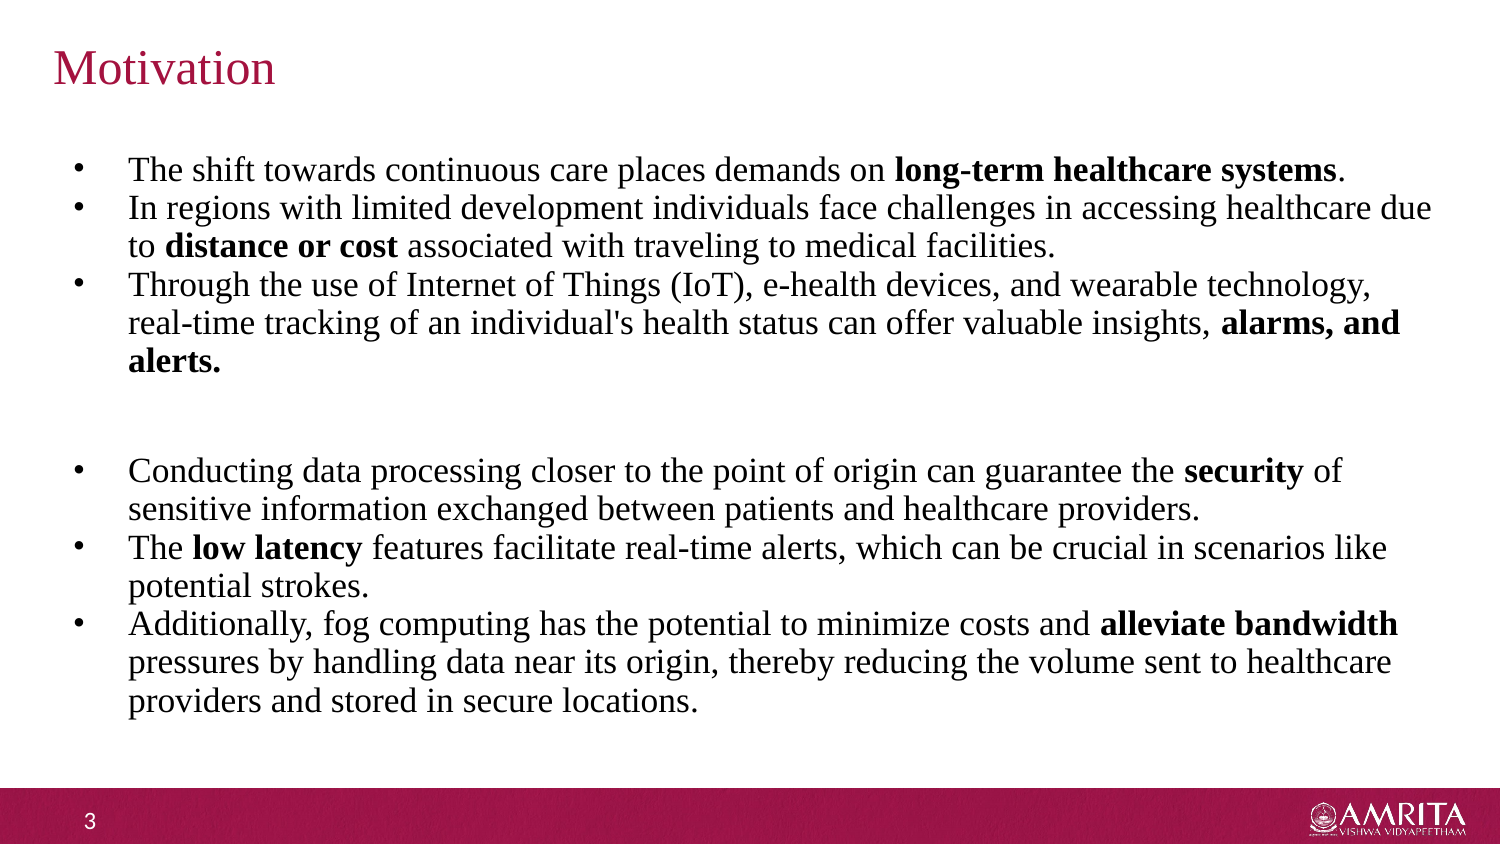

# Motivation
The shift towards continuous care places demands on long-term healthcare systems.
In regions with limited development individuals face challenges in accessing healthcare due to distance or cost associated with traveling to medical facilities.
Through the use of Internet of Things (IoT), e-health devices, and wearable technology, real-time tracking of an individual's health status can offer valuable insights, alarms, and alerts.

Conducting data processing closer to the point of origin can guarantee the security of sensitive information exchanged between patients and healthcare providers.
The low latency features facilitate real-time alerts, which can be crucial in scenarios like potential strokes.
Additionally, fog computing has the potential to minimize costs and alleviate bandwidth pressures by handling data near its origin, thereby reducing the volume sent to healthcare providers and stored in secure locations.
3